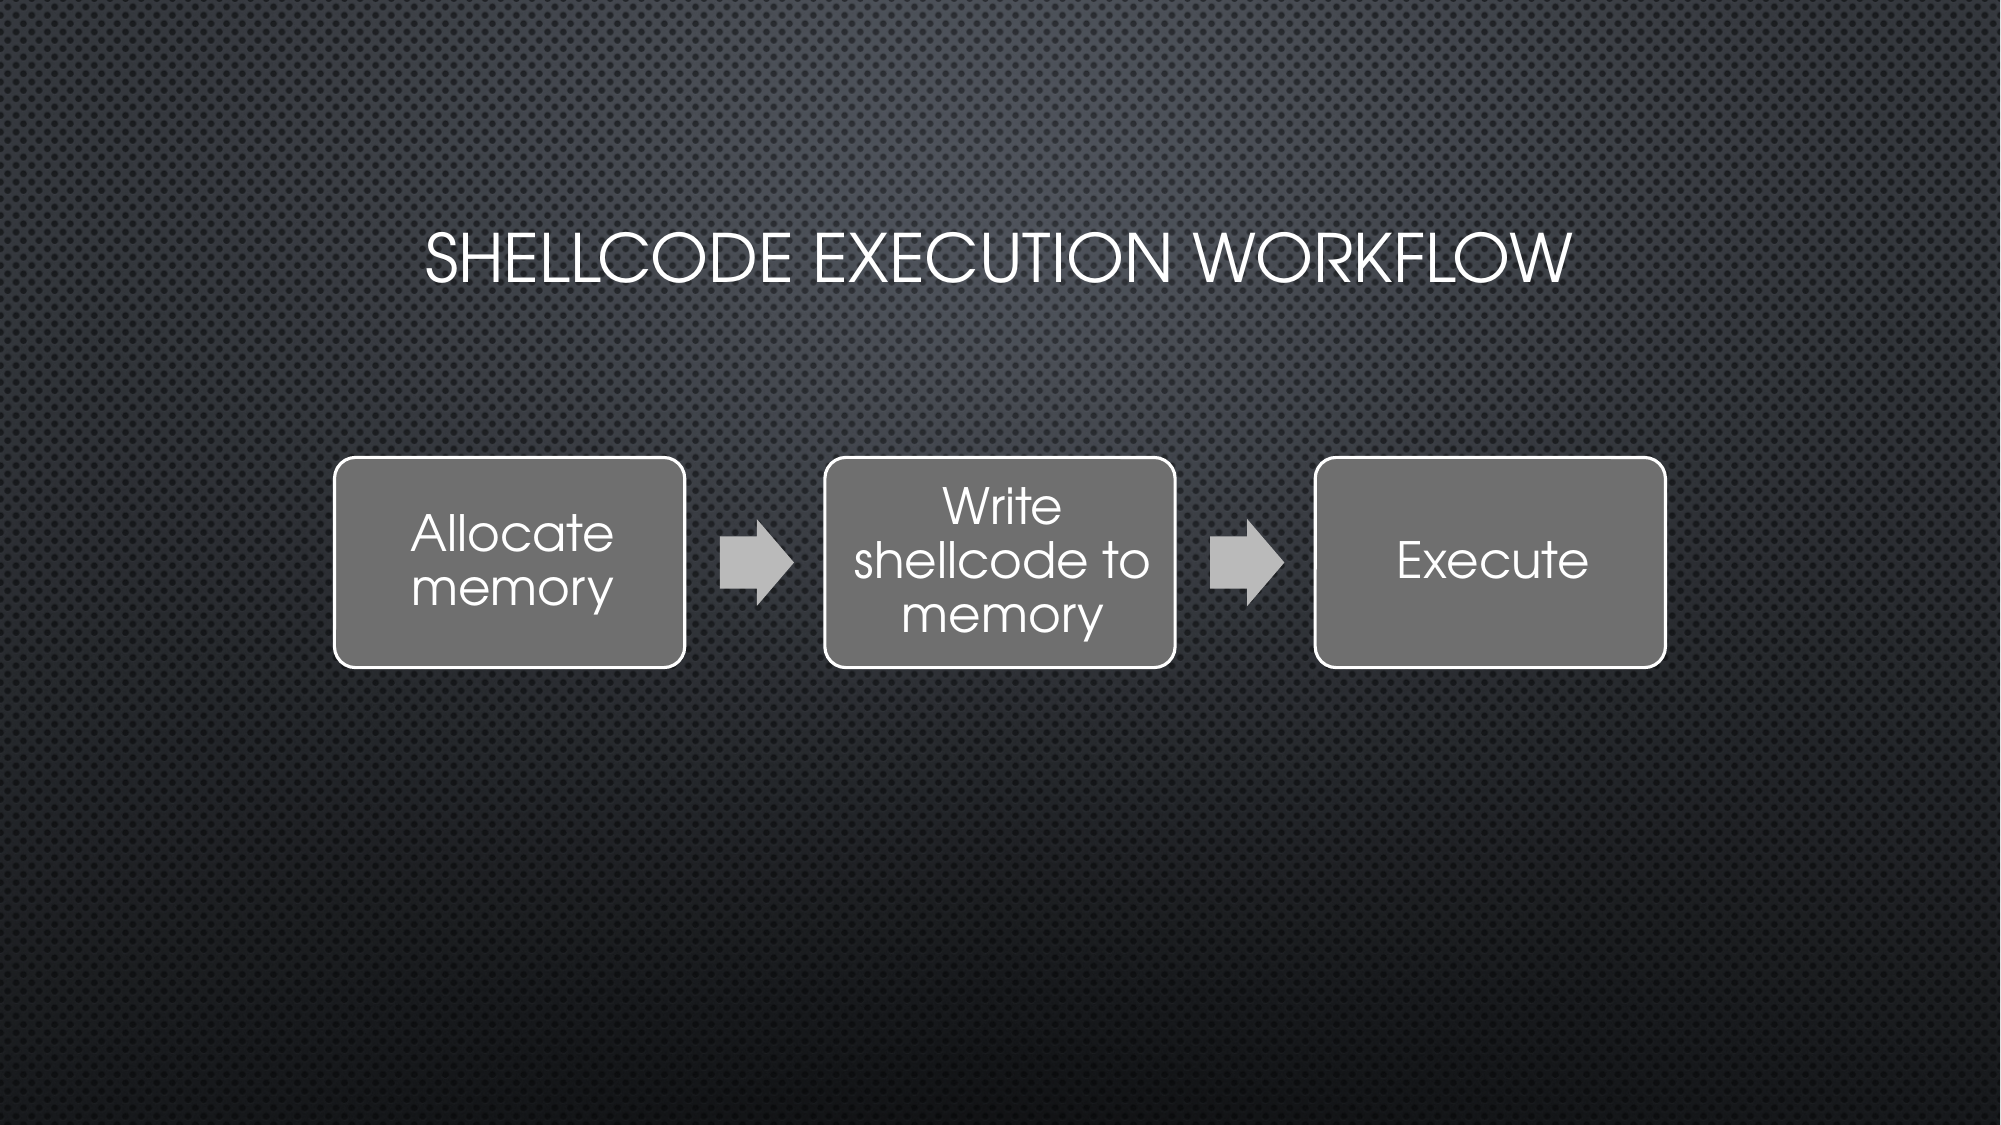

# Shellcode Execution Workflow
Allocate memory

Write shellcode to memory

Execute